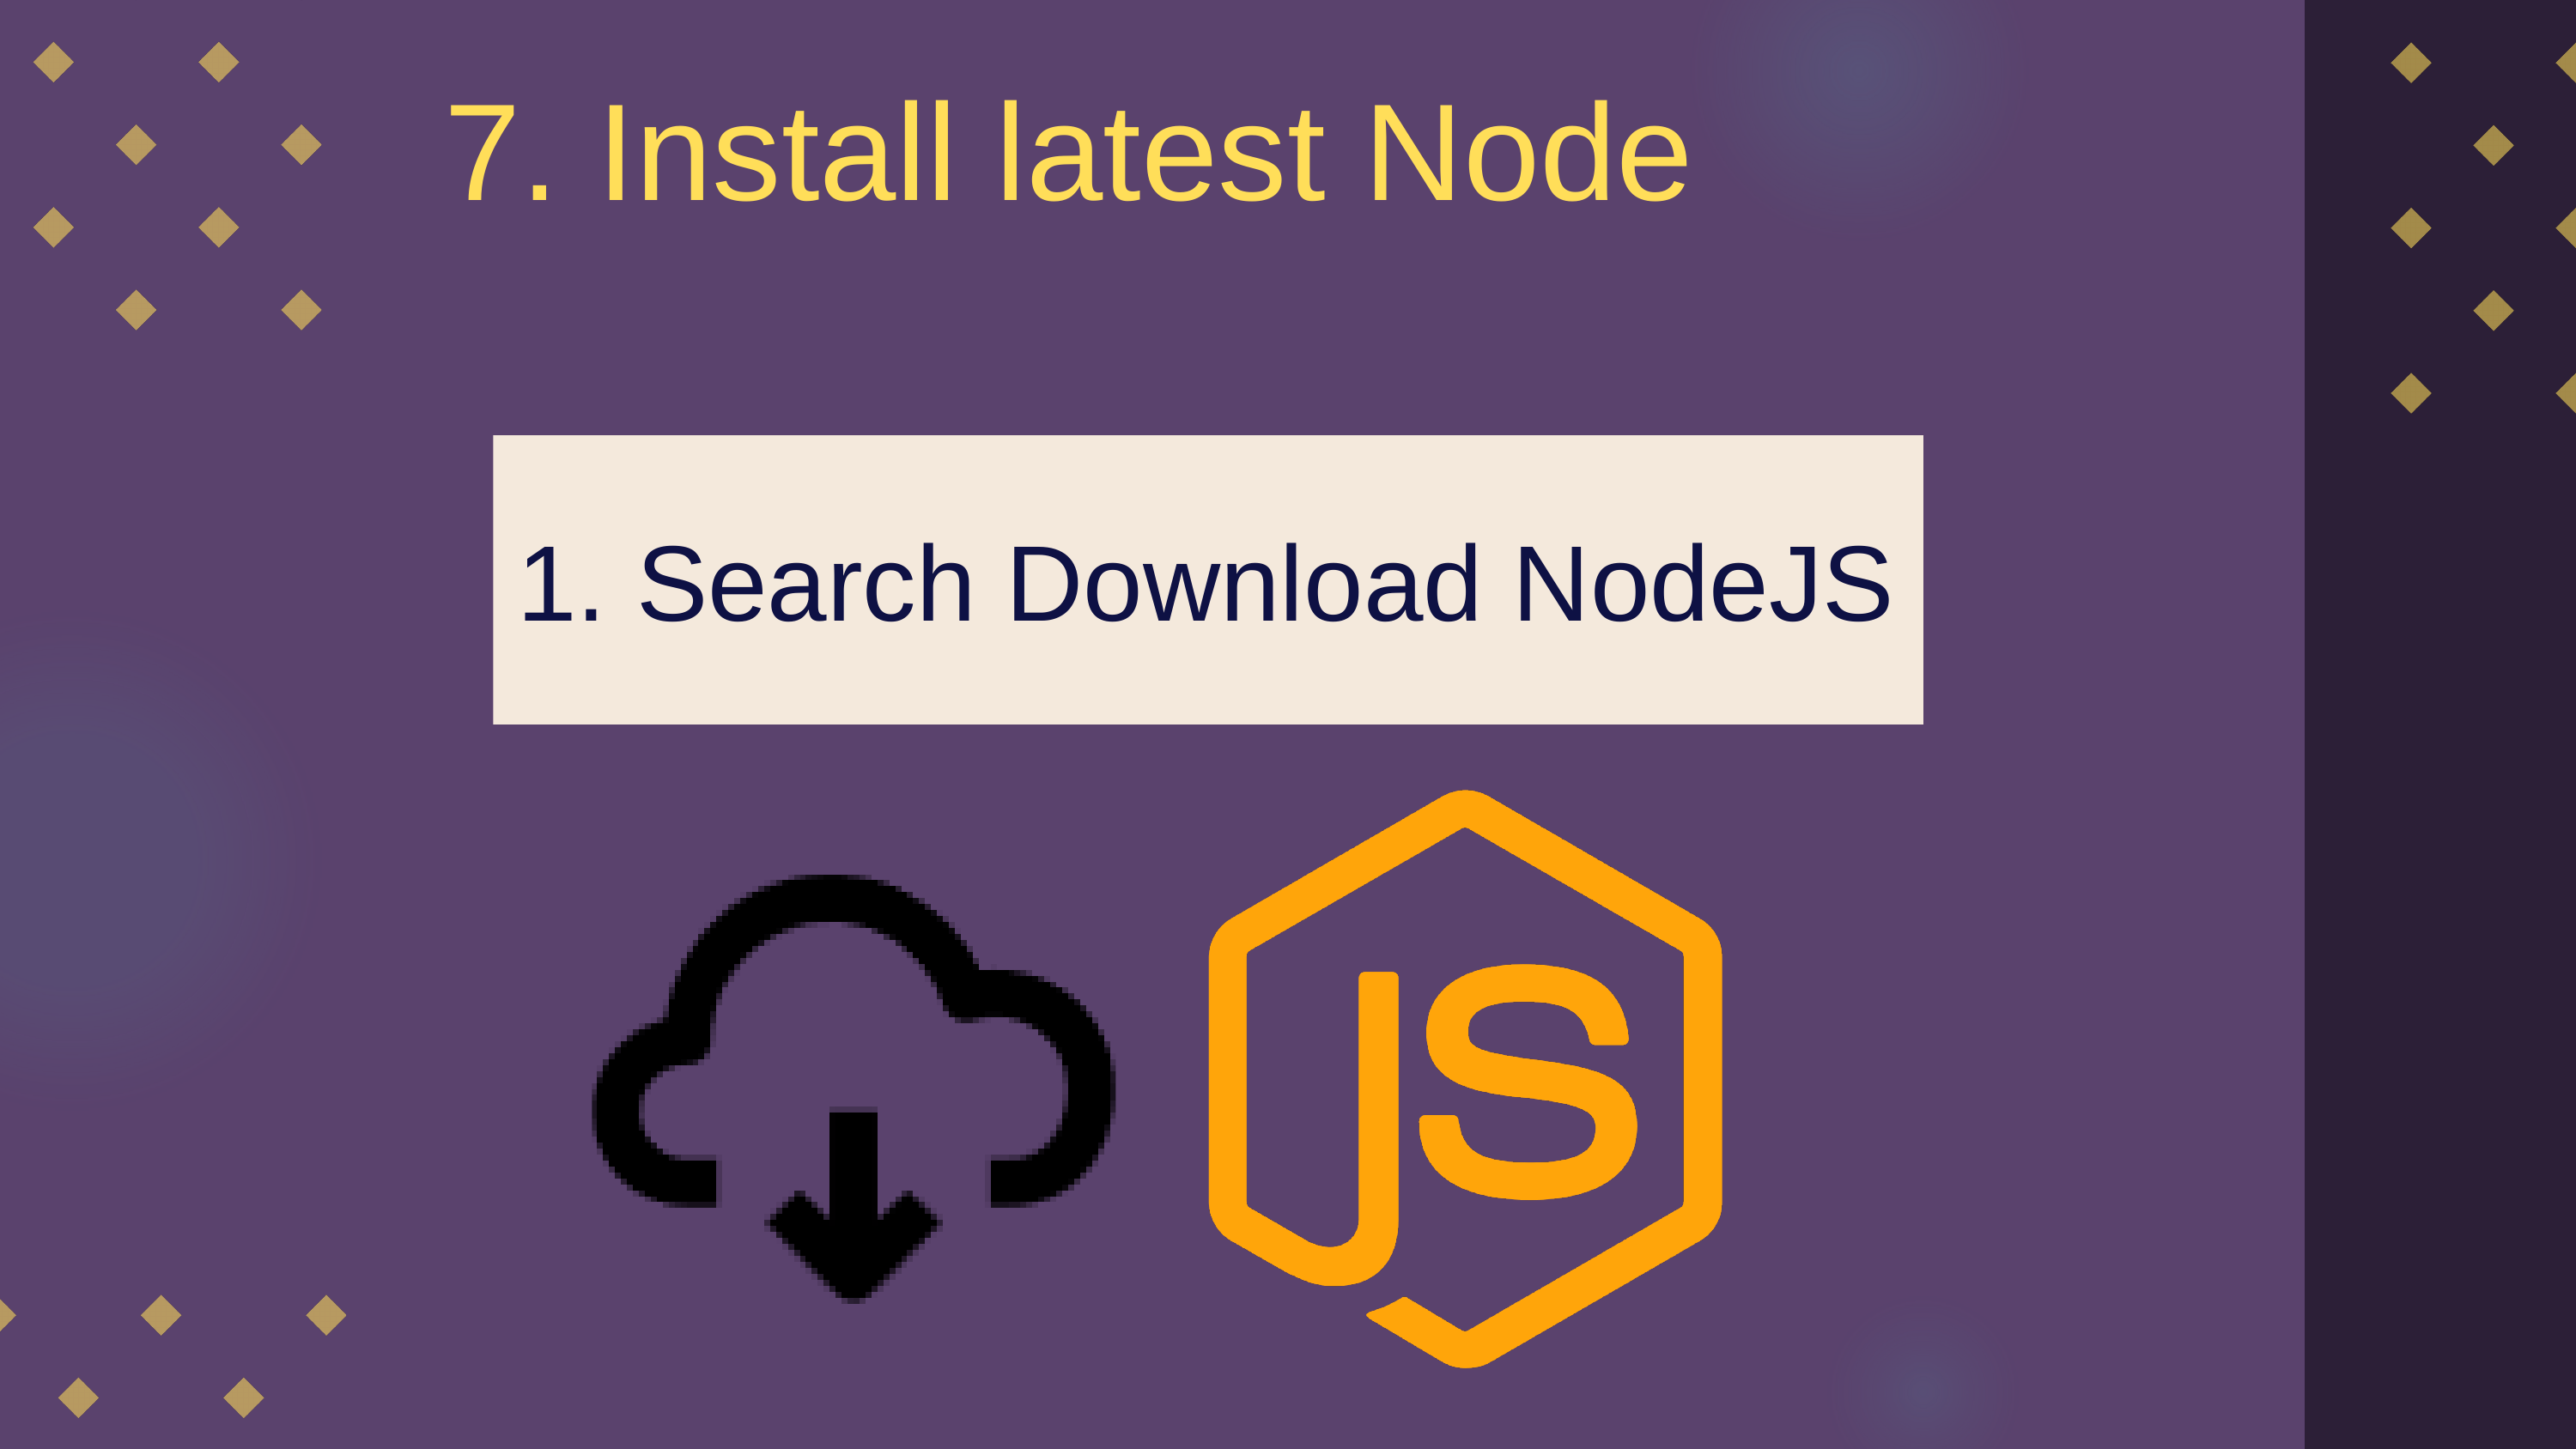

7. Install latest Node

1. Search Download NodeJS